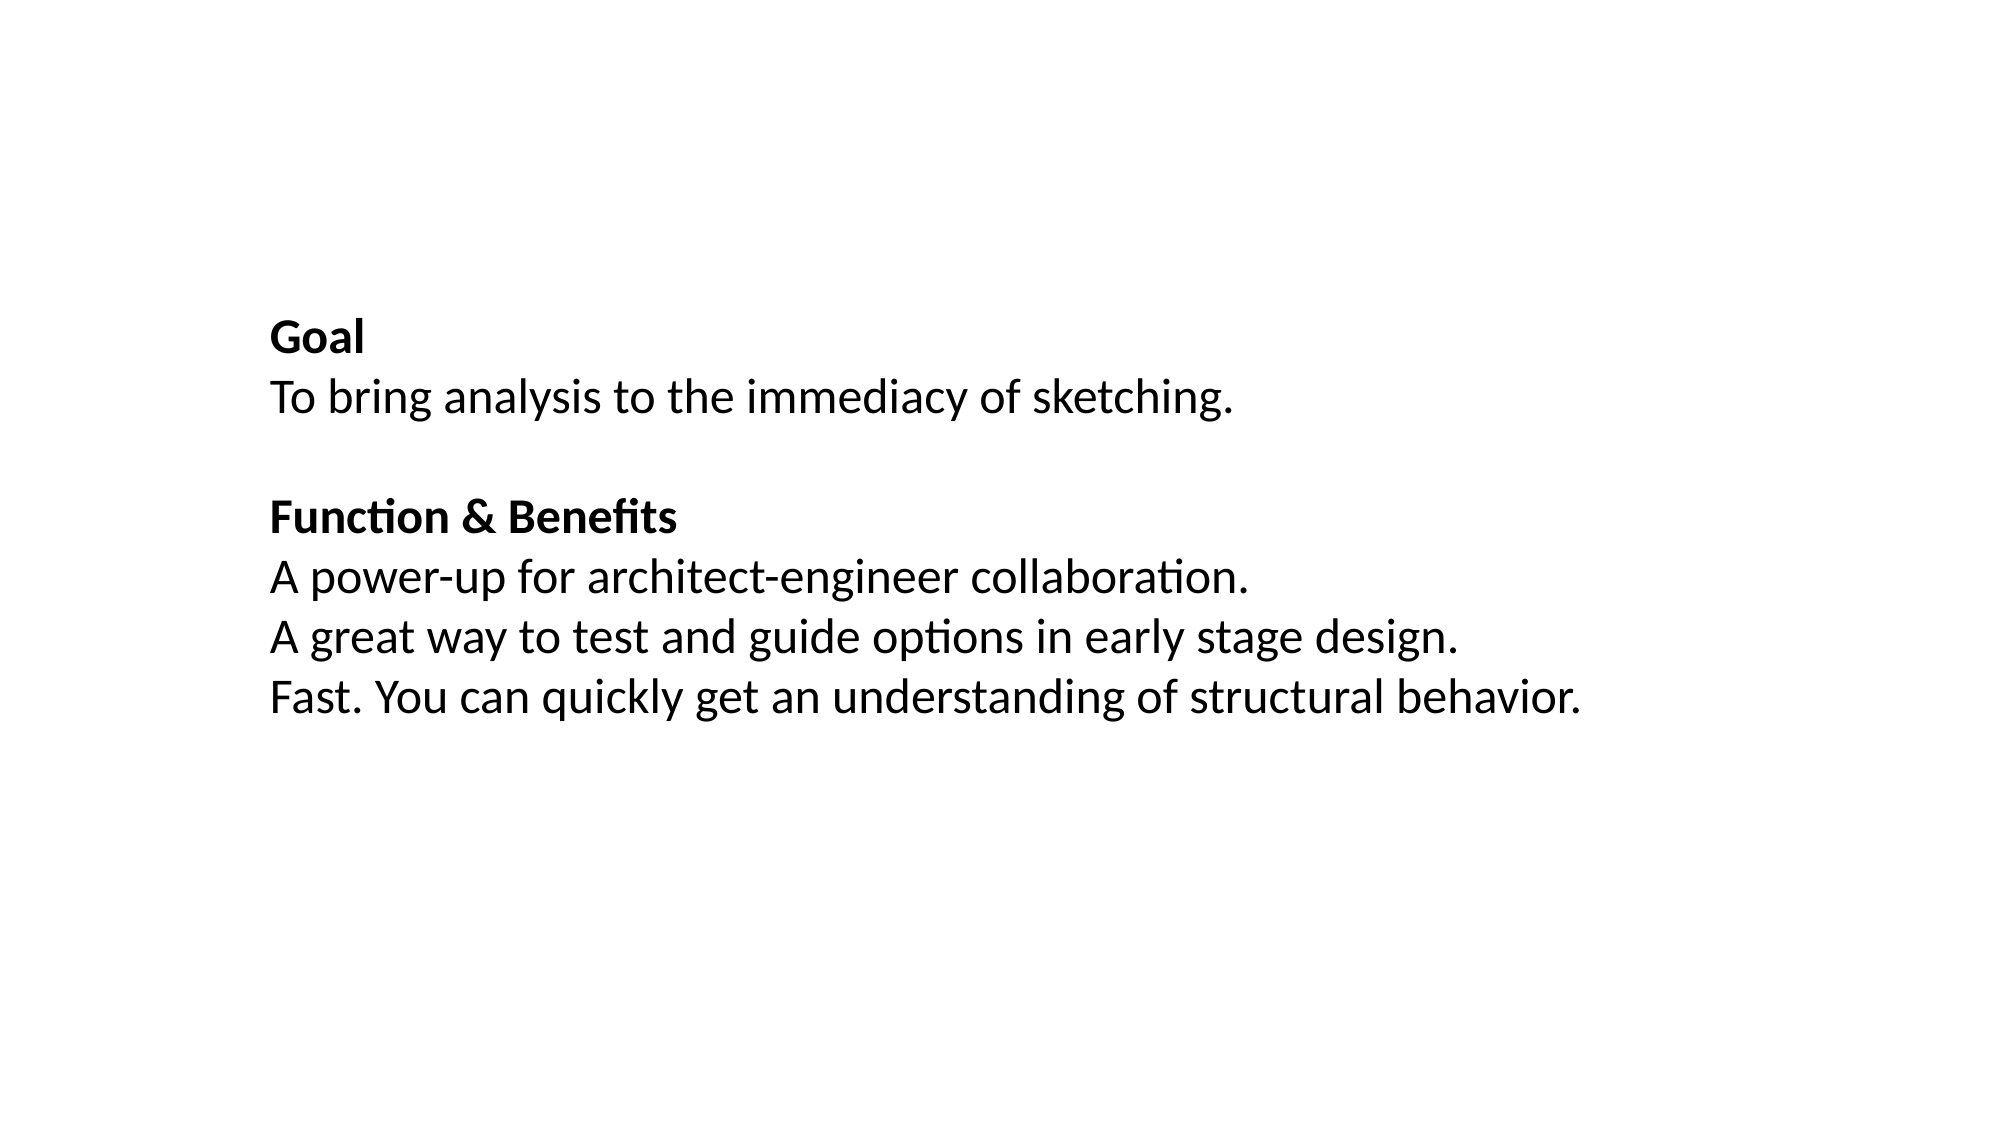

Goal
To bring analysis to the immediacy of sketching.

Function & Benefits
A power-up for architect-engineer collaboration.
A great way to test and guide options in early stage design.
Fast. You can quickly get an understanding of structural behavior.